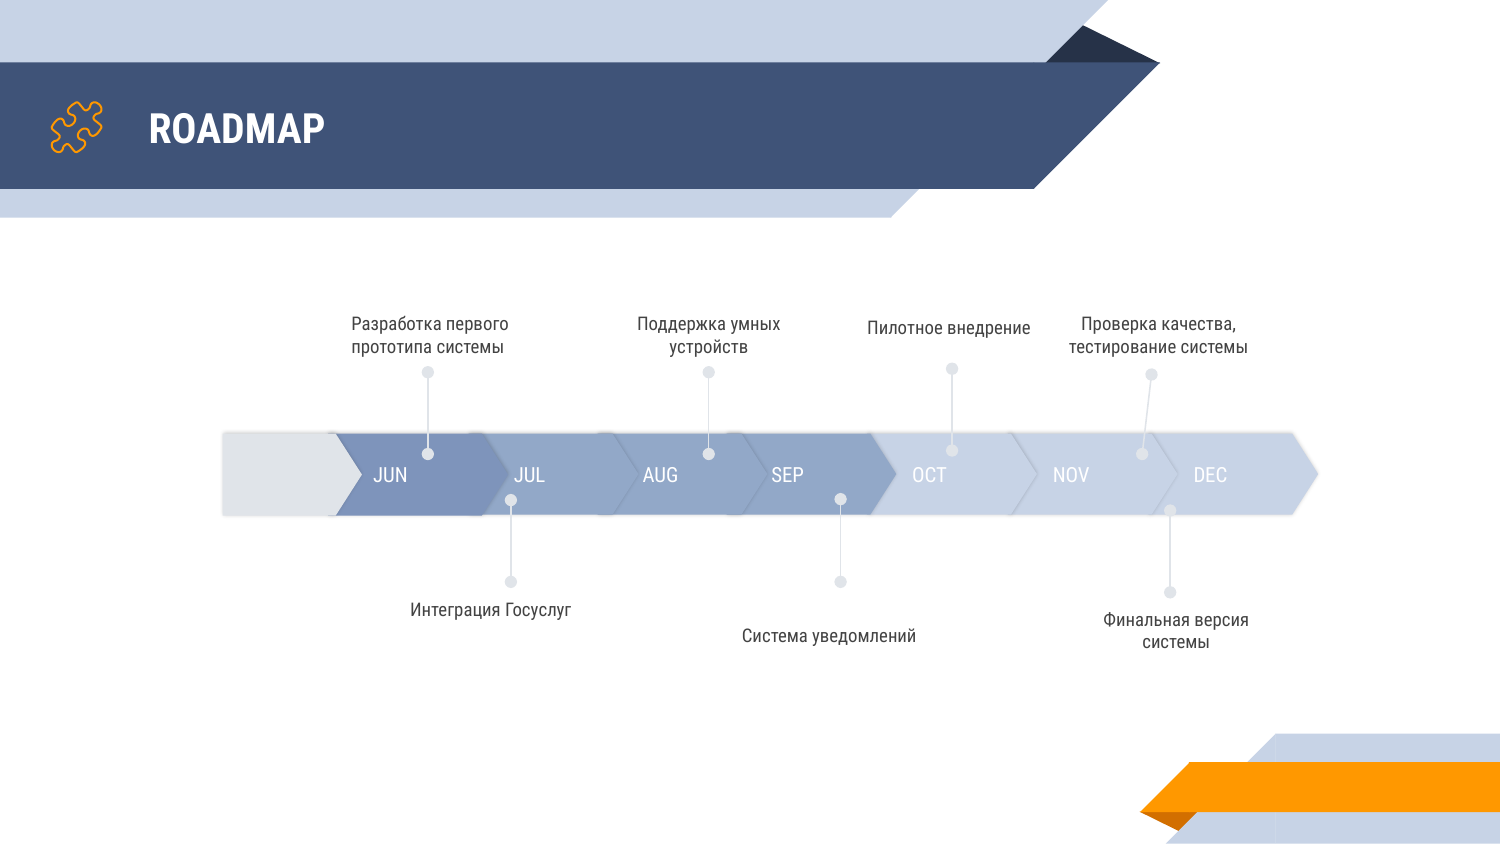

# ROADMAP

Поддержка умных устройств
Проверка качества, тестирование системы
Разработка первого прототипа системы
Пилотное внедрение

JUN
JUL
AUG
SEP
OCT
NOV
DEC
Система уведомлений
Интеграция Госуслуг
Финальная версия системы
12